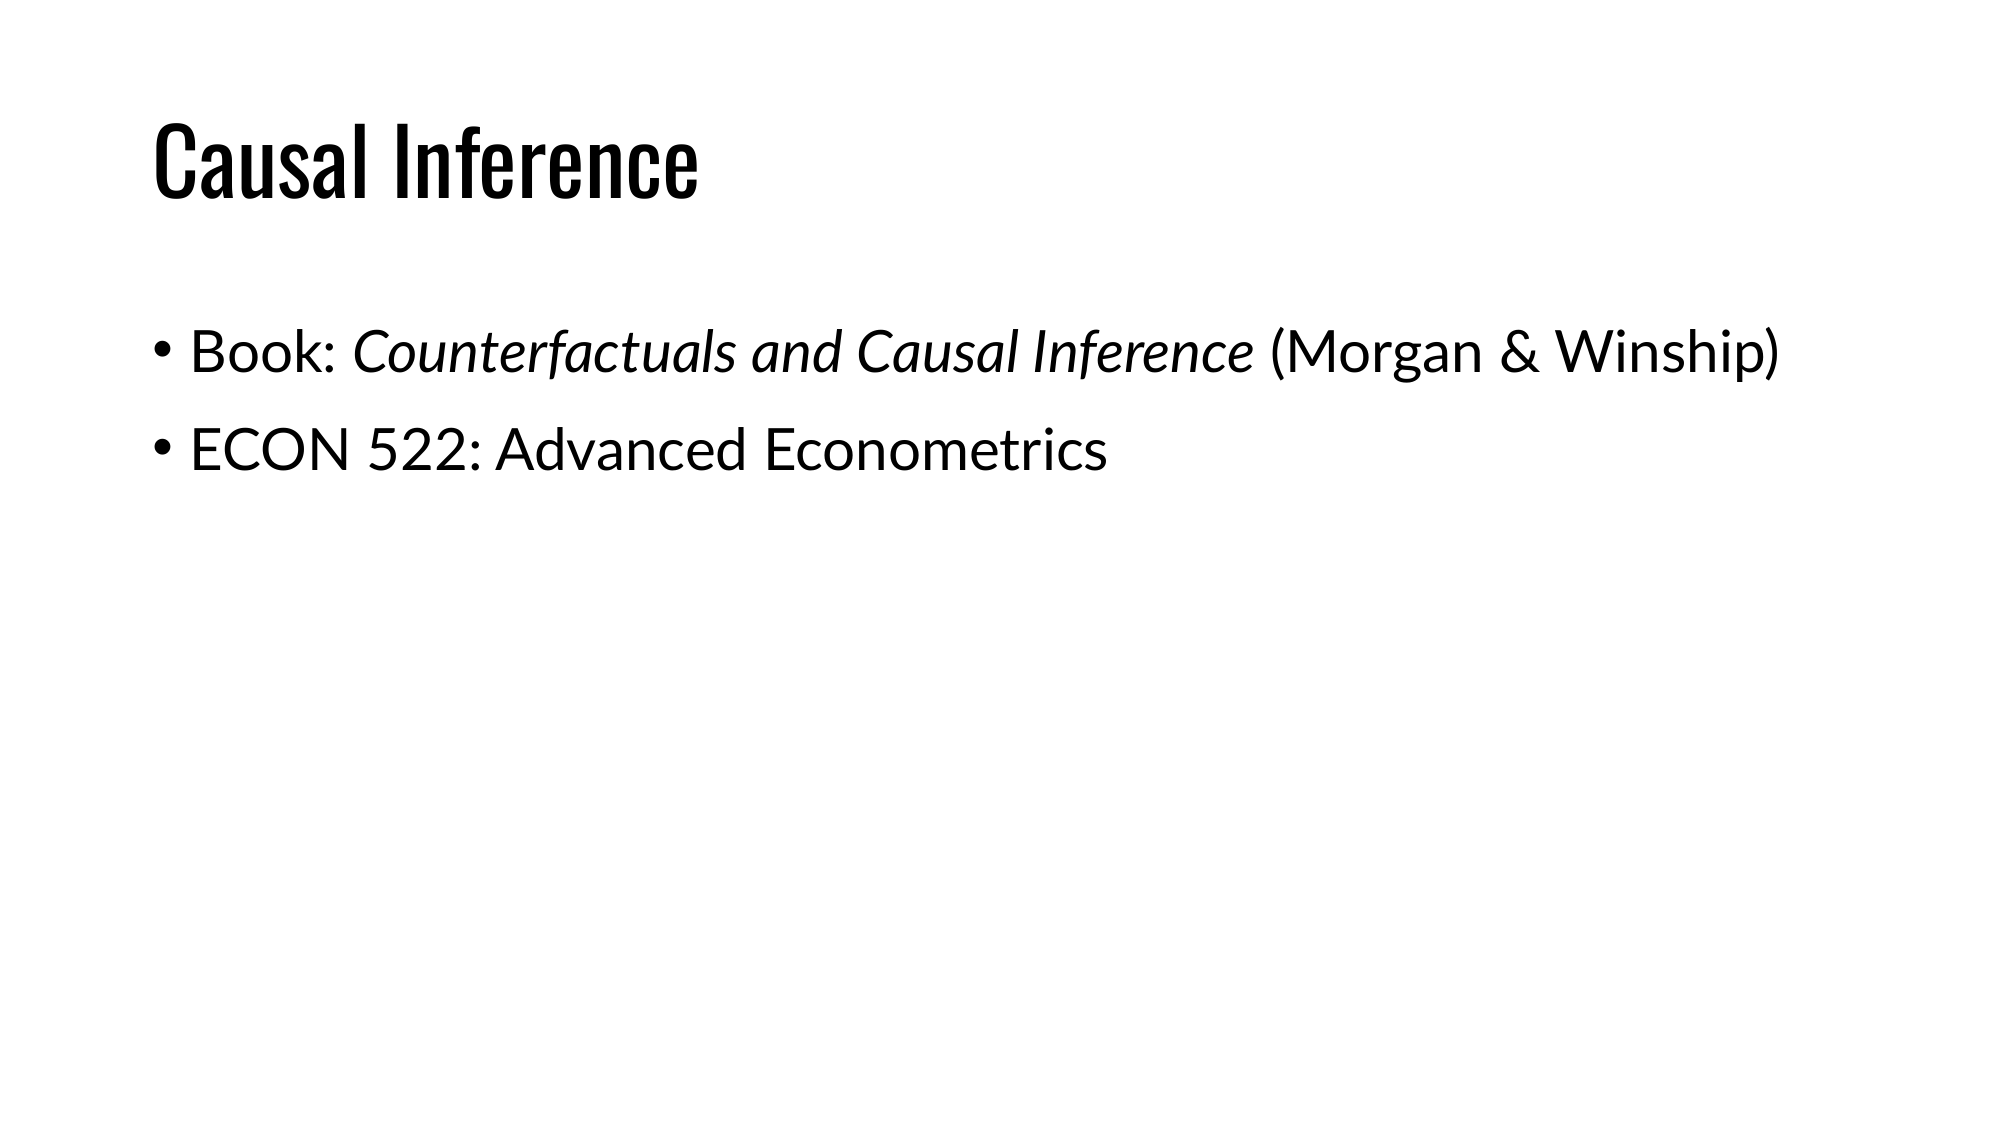

# Causal Inference
Book: Counterfactuals and Causal Inference (Morgan & Winship)
ECON 522: Advanced Econometrics